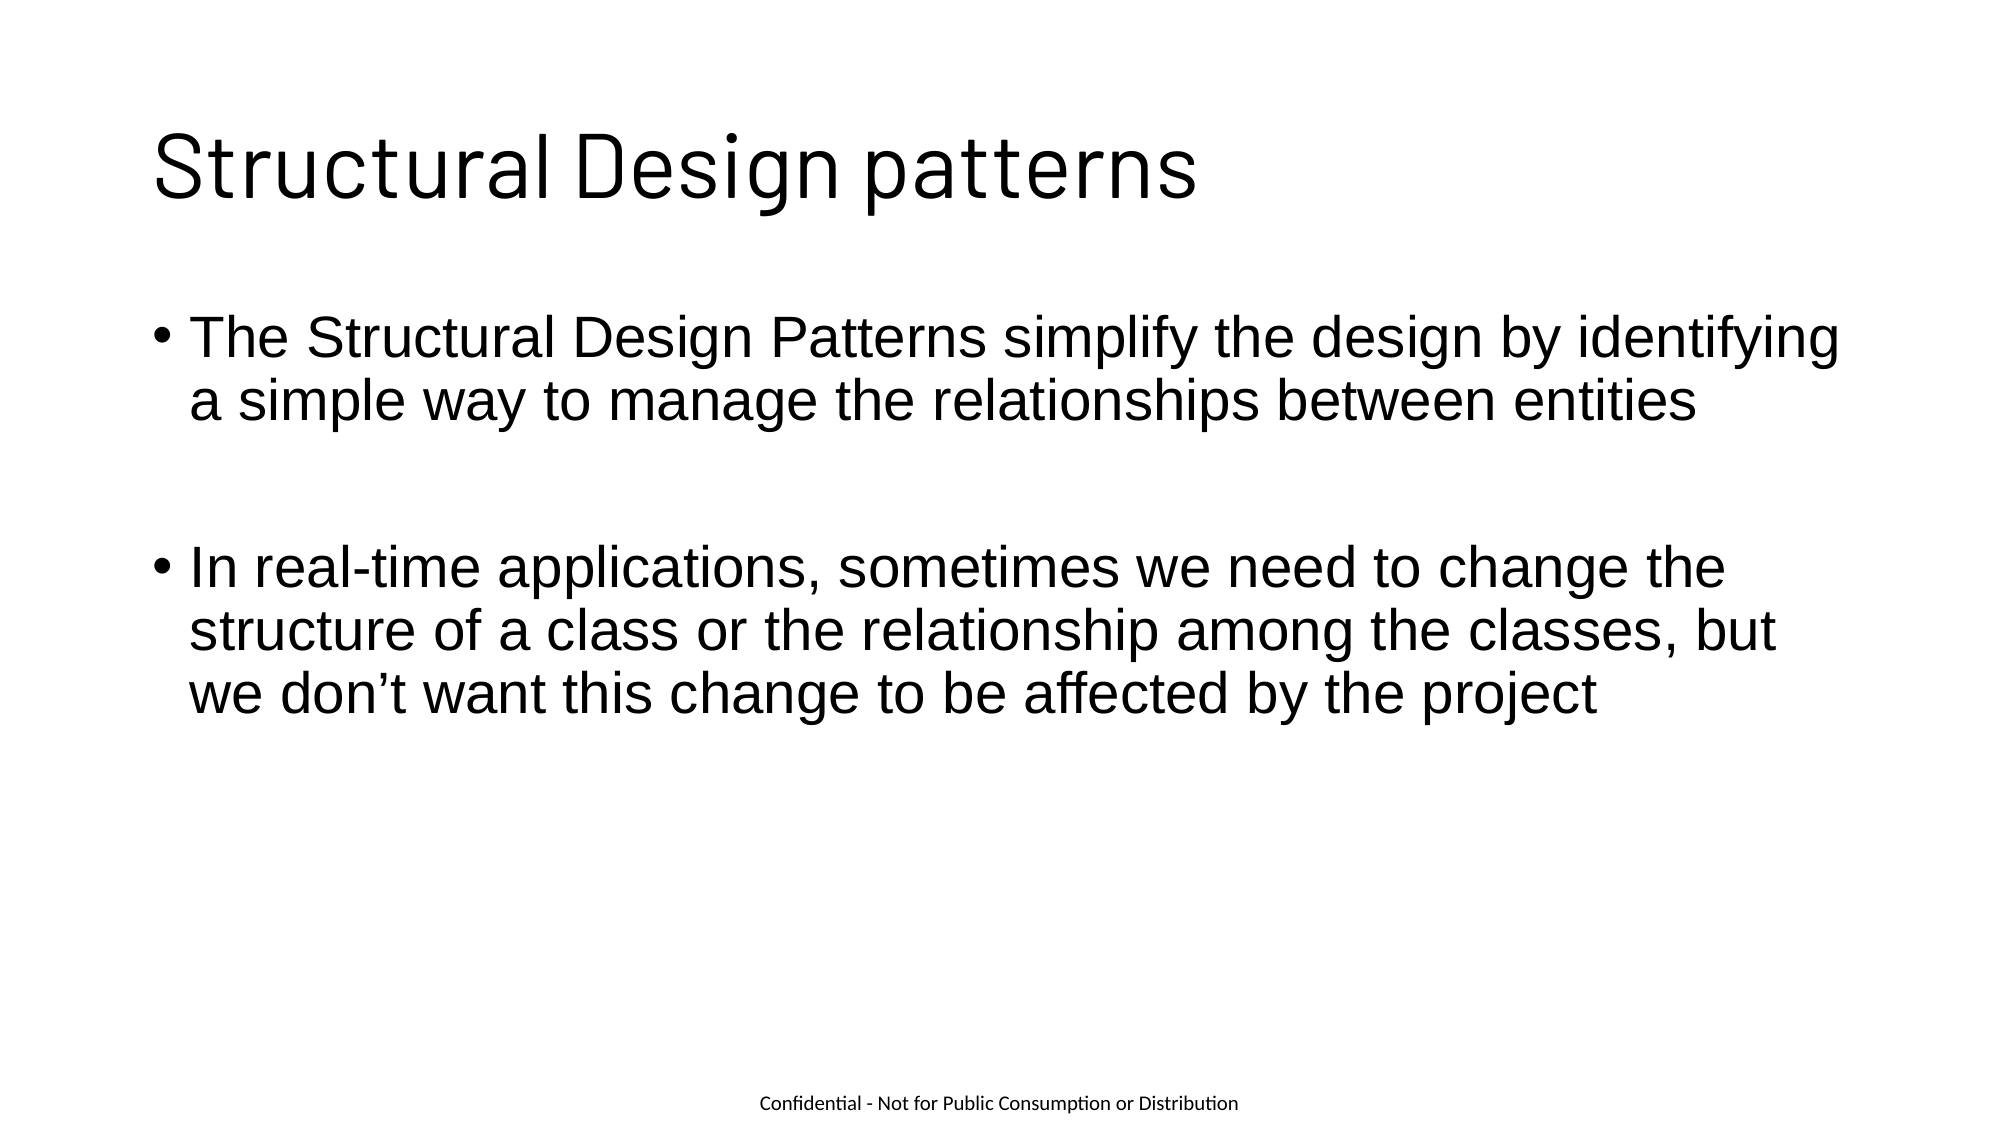

# Structural Design patterns
The Structural Design Patterns simplify the design by identifying a simple way to manage the relationships between entities

In real-time applications, sometimes we need to change the structure of a class or the relationship among the classes, but we don’t want this change to be affected by the project